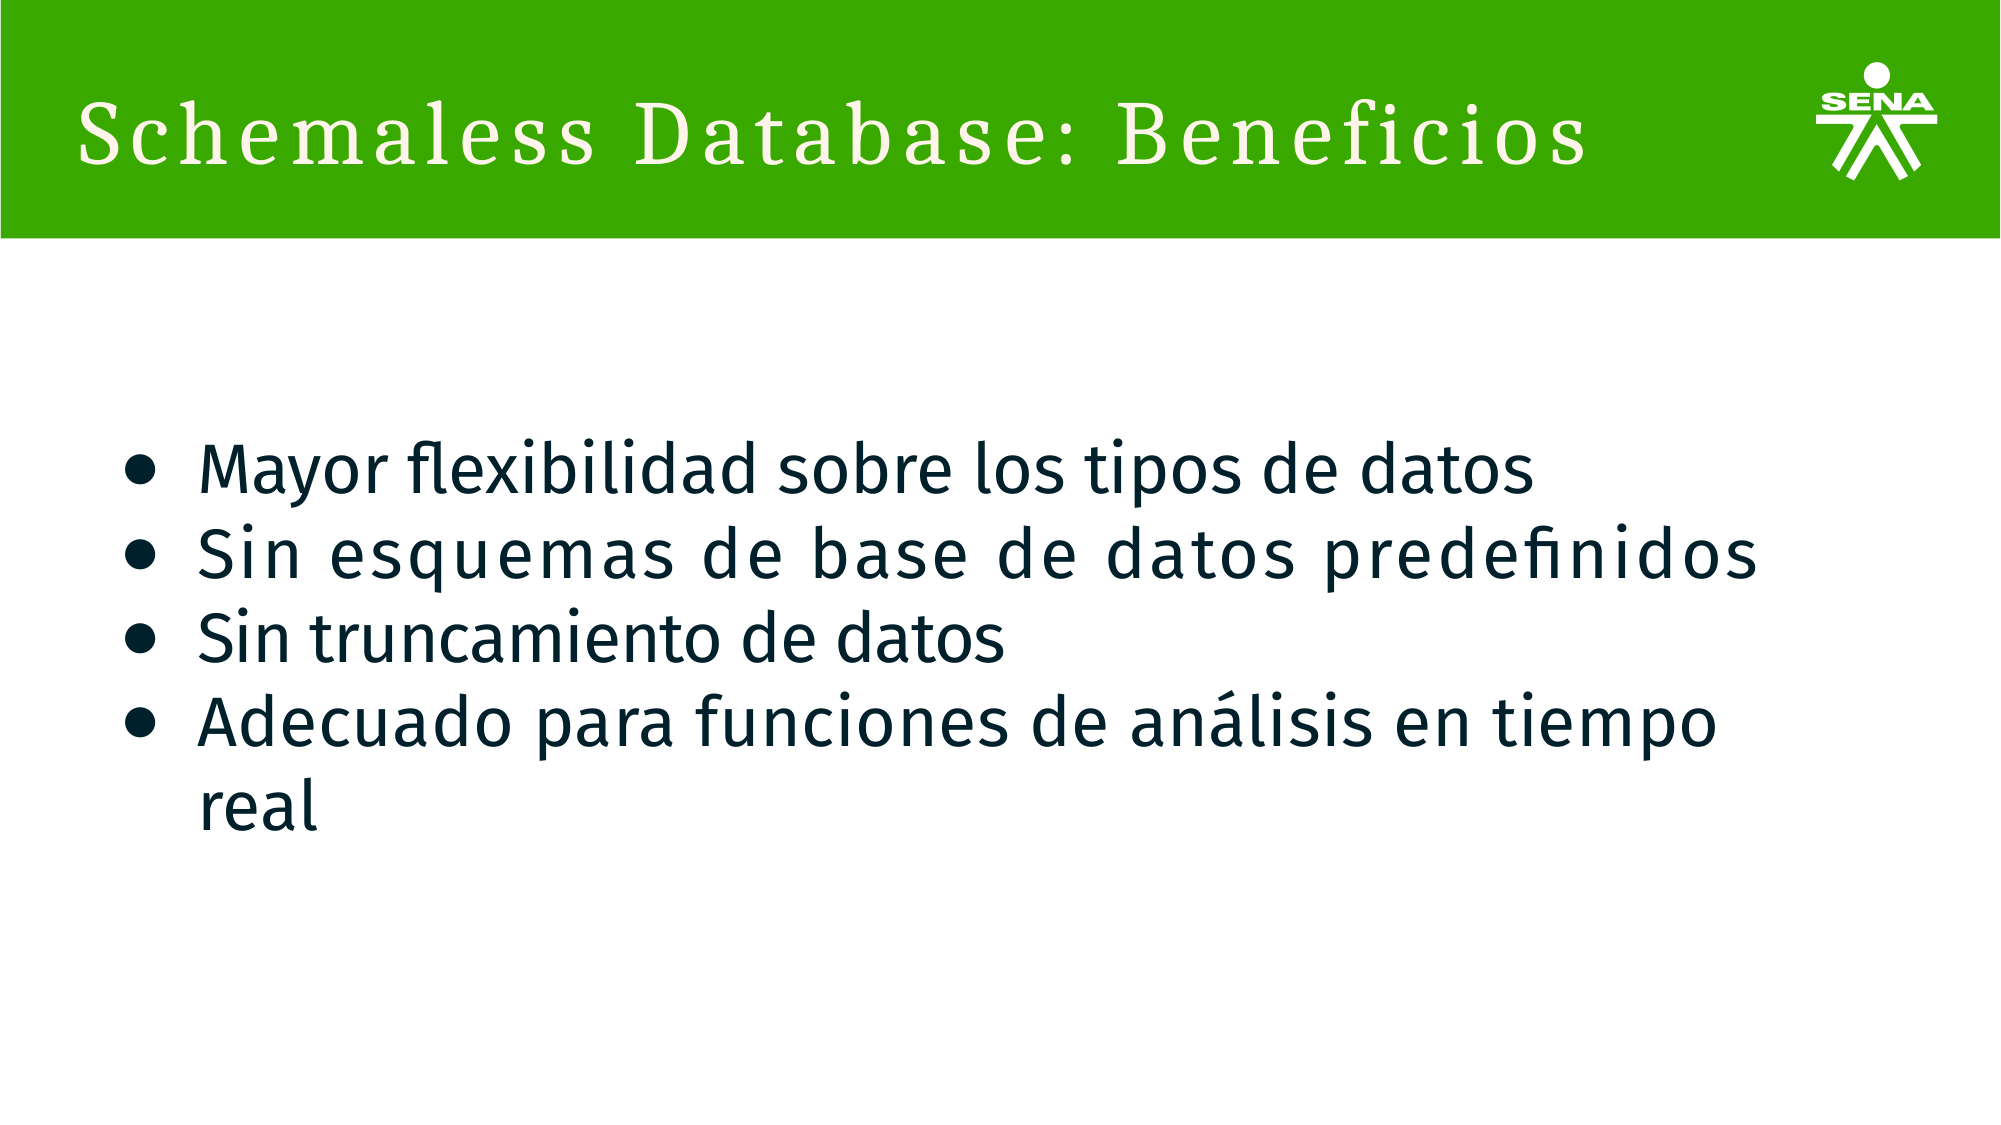

# Schemaless Database: Beneficios
Mayor flexibilidad sobre los tipos de datos
Sin esquemas de base de datos predefinidos
Sin truncamiento de datos
Adecuado para funciones de análisis en tiempo real